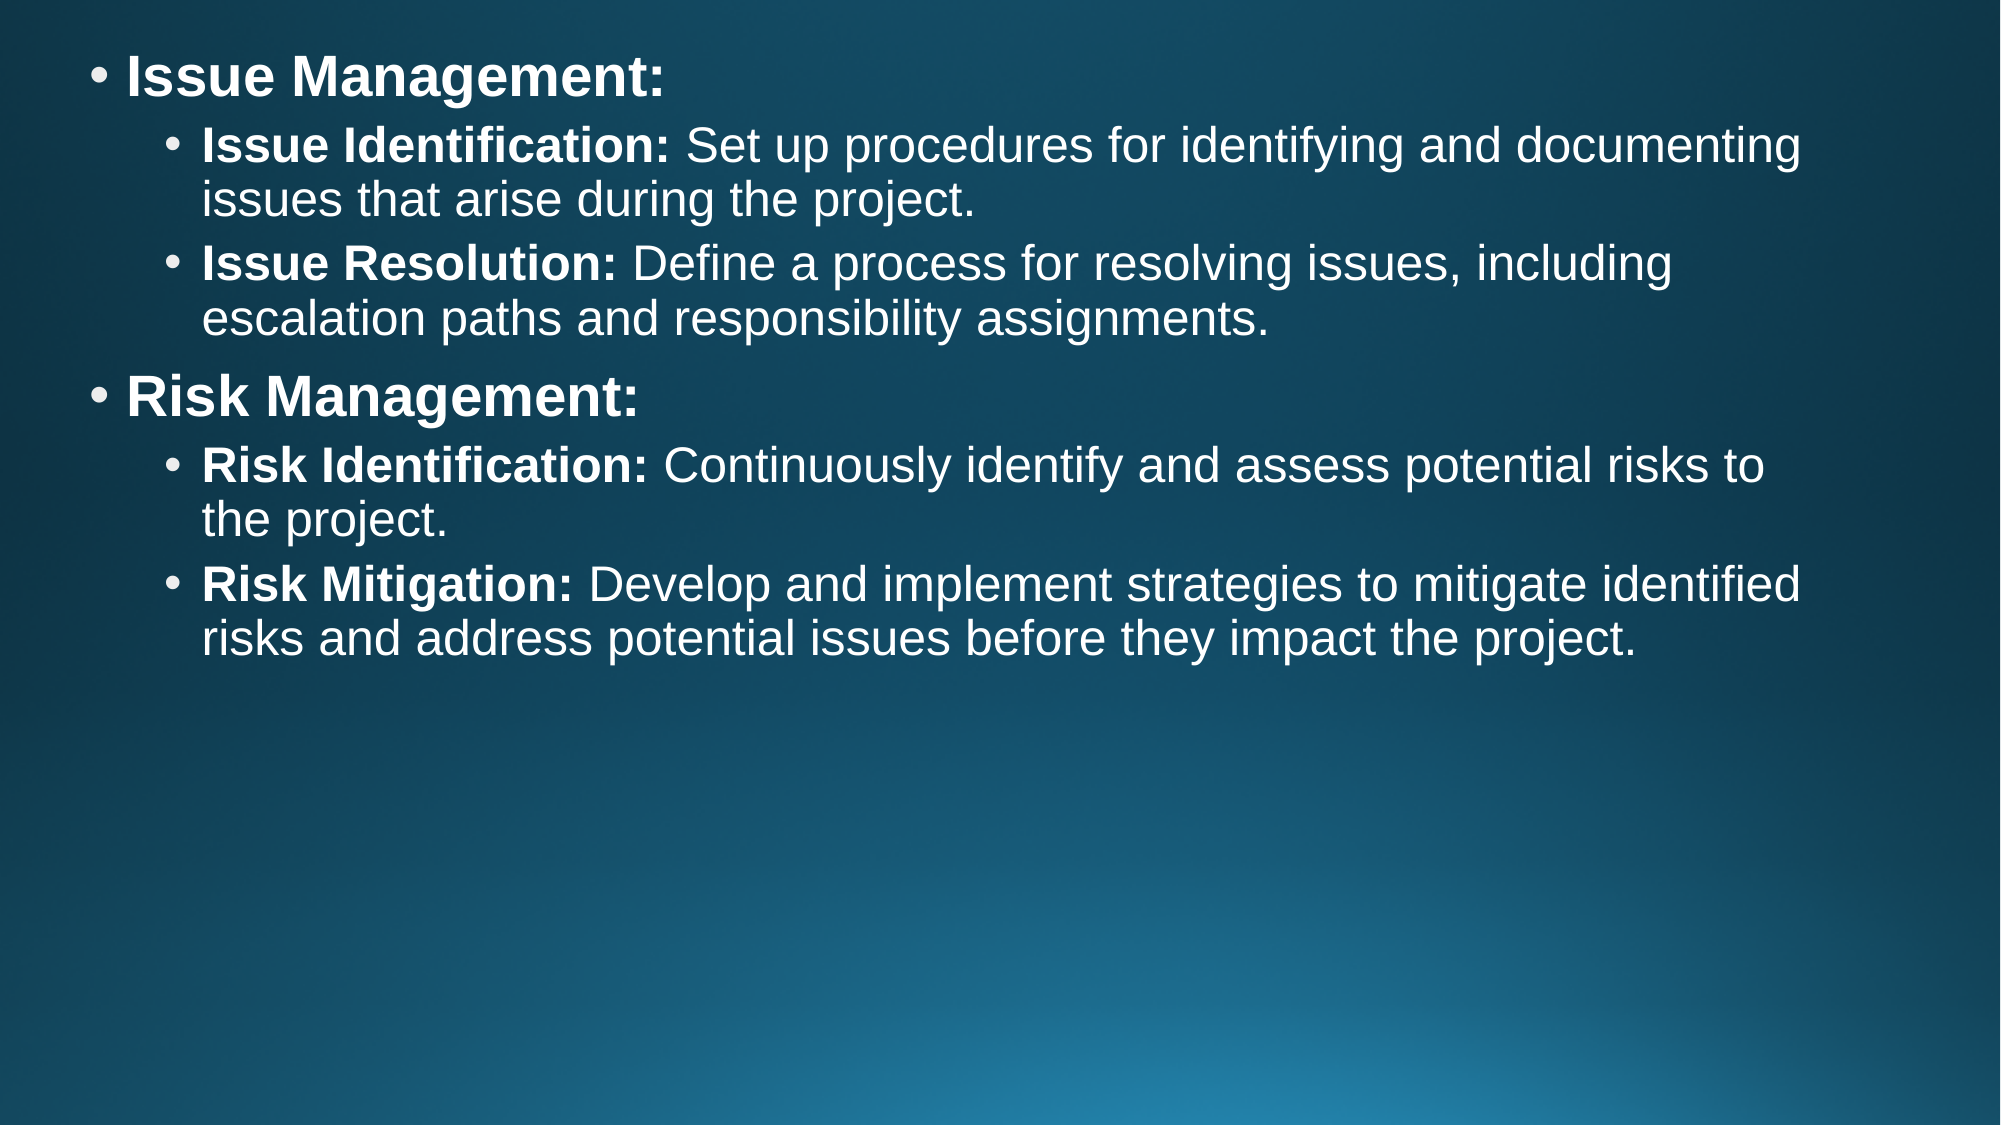

Issue Management:
Issue Identification: Set up procedures for identifying and documenting issues that arise during the project.
Issue Resolution: Define a process for resolving issues, including escalation paths and responsibility assignments.
Risk Management:
Risk Identification: Continuously identify and assess potential risks to the project.
Risk Mitigation: Develop and implement strategies to mitigate identified risks and address potential issues before they impact the project.